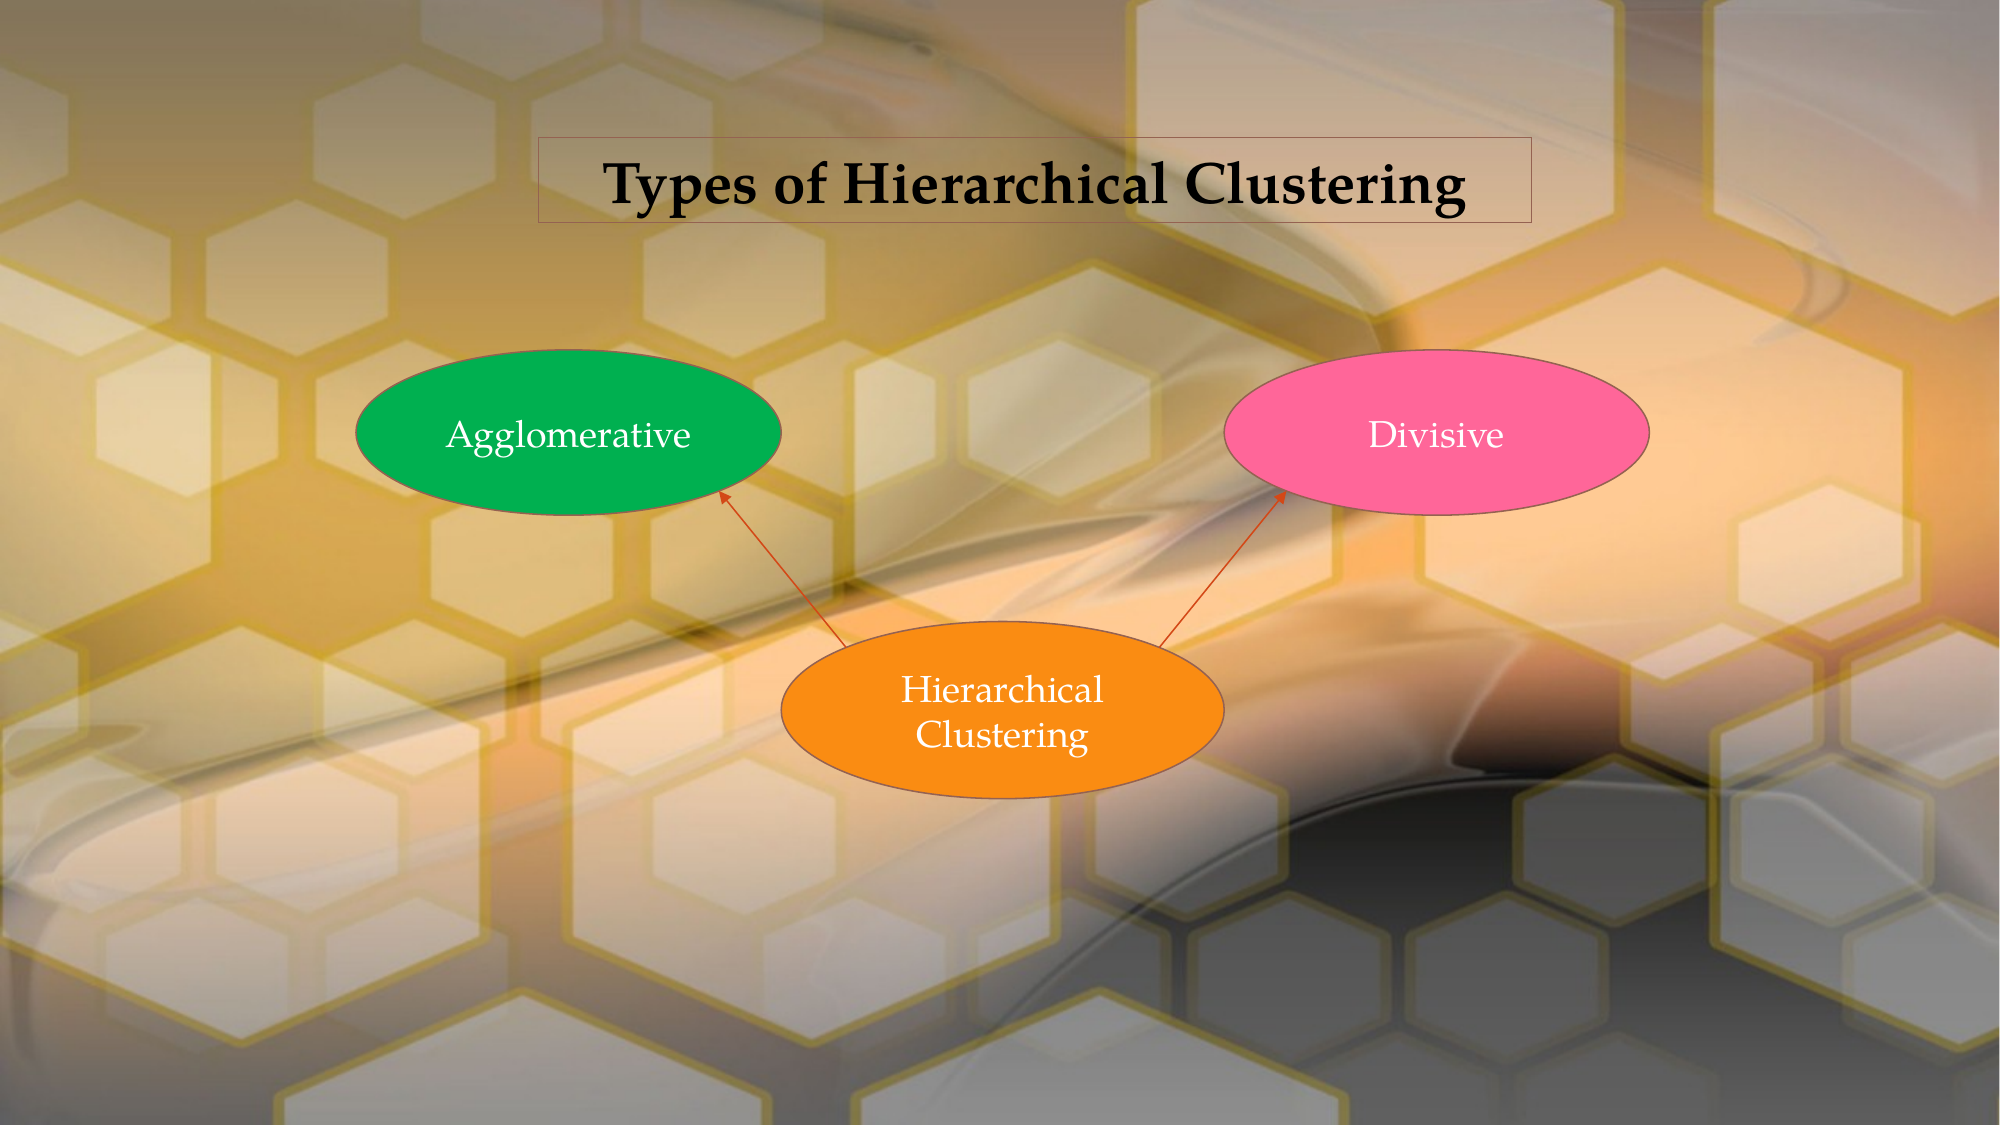

Types of Hierarchical Clustering
Agglomerative
Divisive
Hierarchical
Clustering